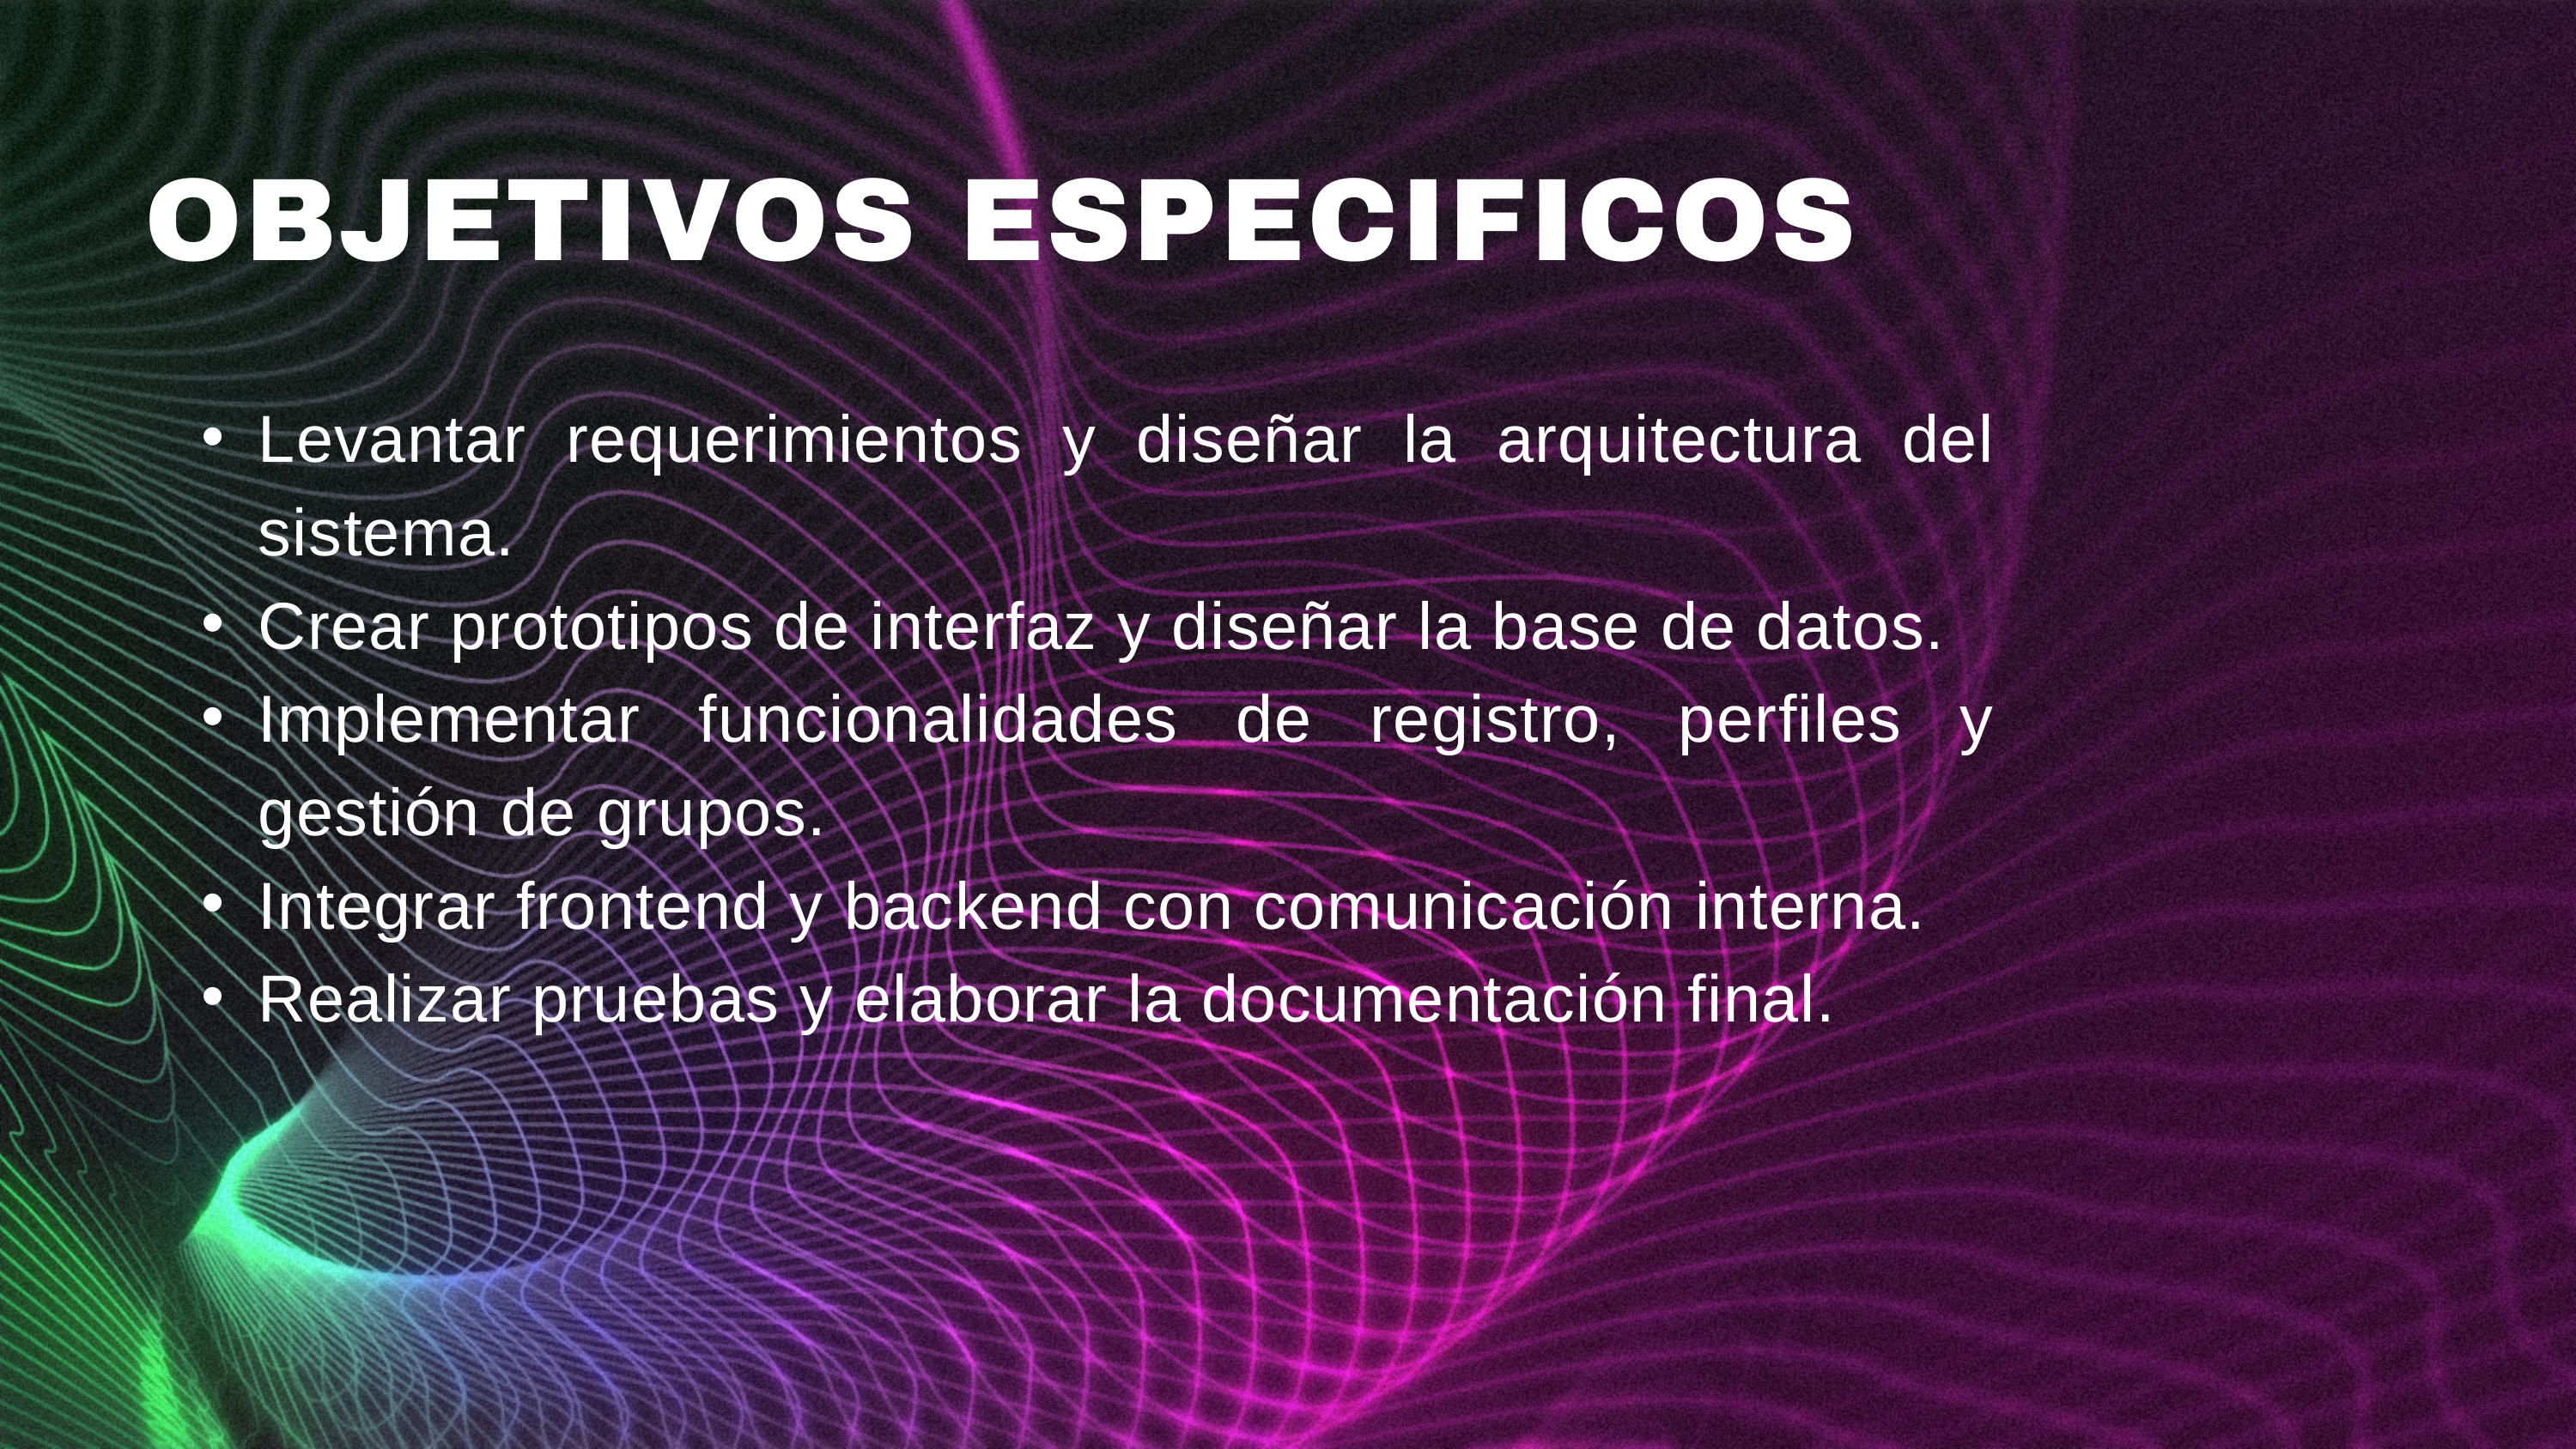

OBJETIVOS ESPECIFICOS
Levantar requerimientos y diseñar la arquitectura del sistema.
Crear prototipos de interfaz y diseñar la base de datos.
Implementar funcionalidades de registro, perfiles y gestión de grupos.
Integrar frontend y backend con comunicación interna.
Realizar pruebas y elaborar la documentación final.